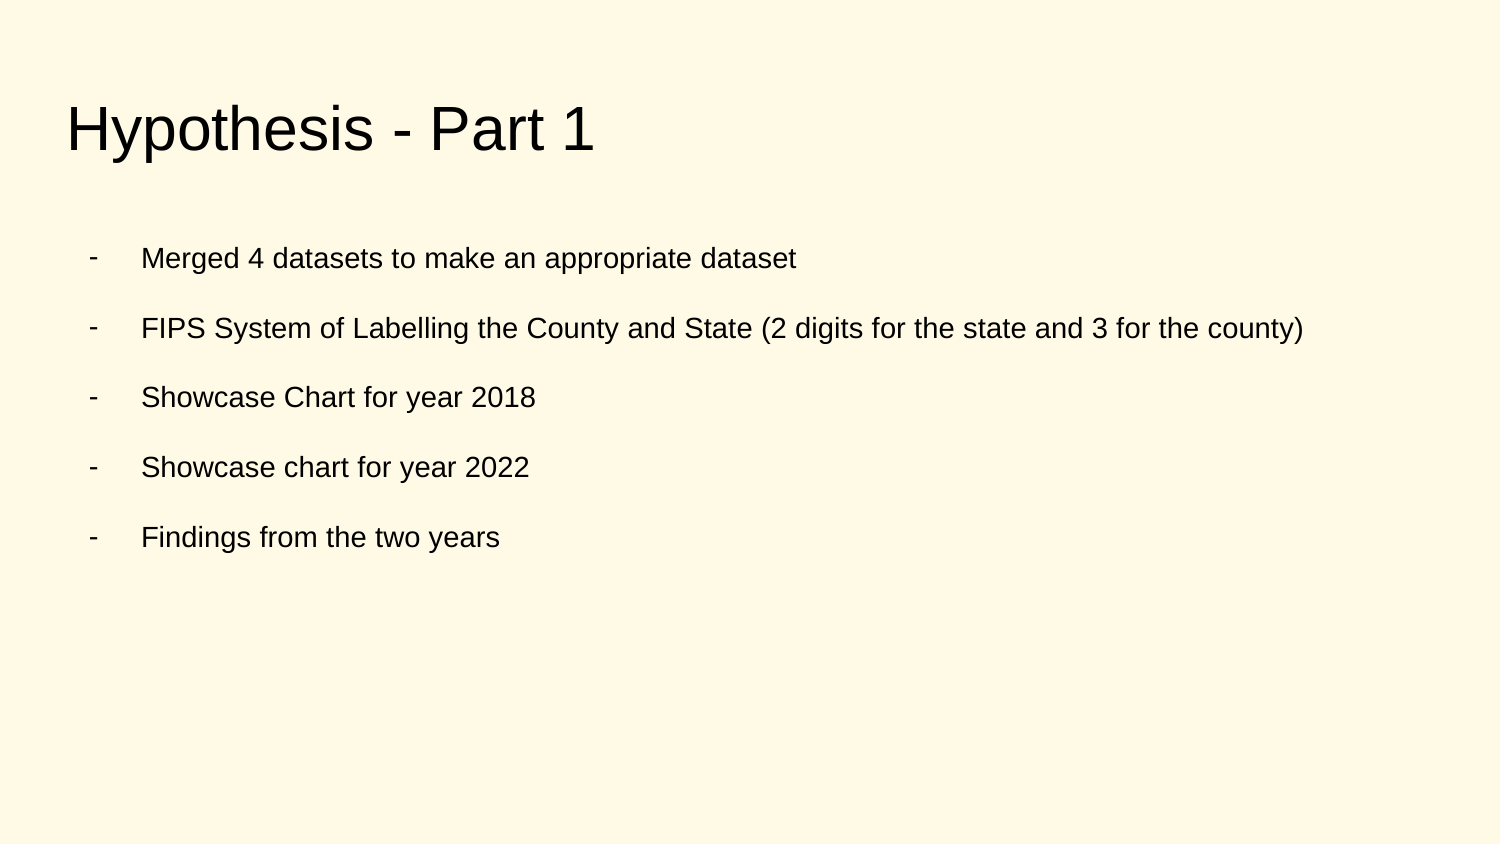

# Hypothesis - Part 1
Merged 4 datasets to make an appropriate dataset
FIPS System of Labelling the County and State (2 digits for the state and 3 for the county)
Showcase Chart for year 2018
Showcase chart for year 2022
Findings from the two years